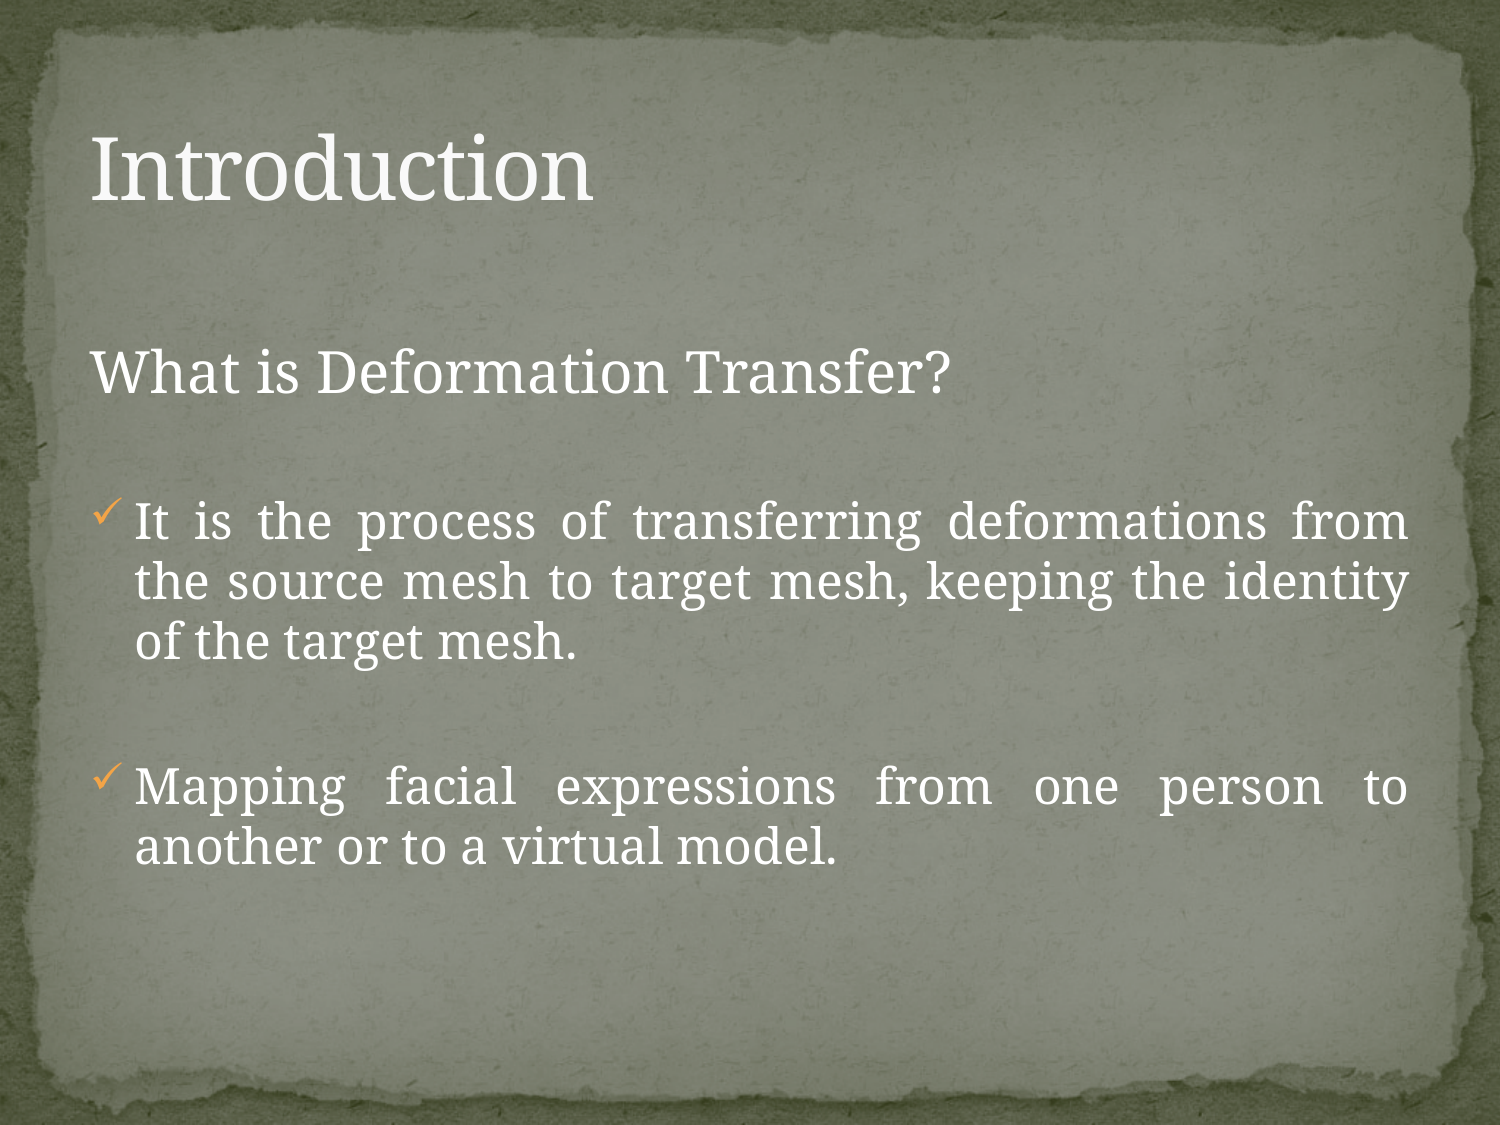

# Introduction

What is Deformation Transfer?

It is the process of transferring deformations from the source mesh to target mesh, keeping the identity of the target mesh.

Mapping facial expressions from one person to another or to a virtual model.